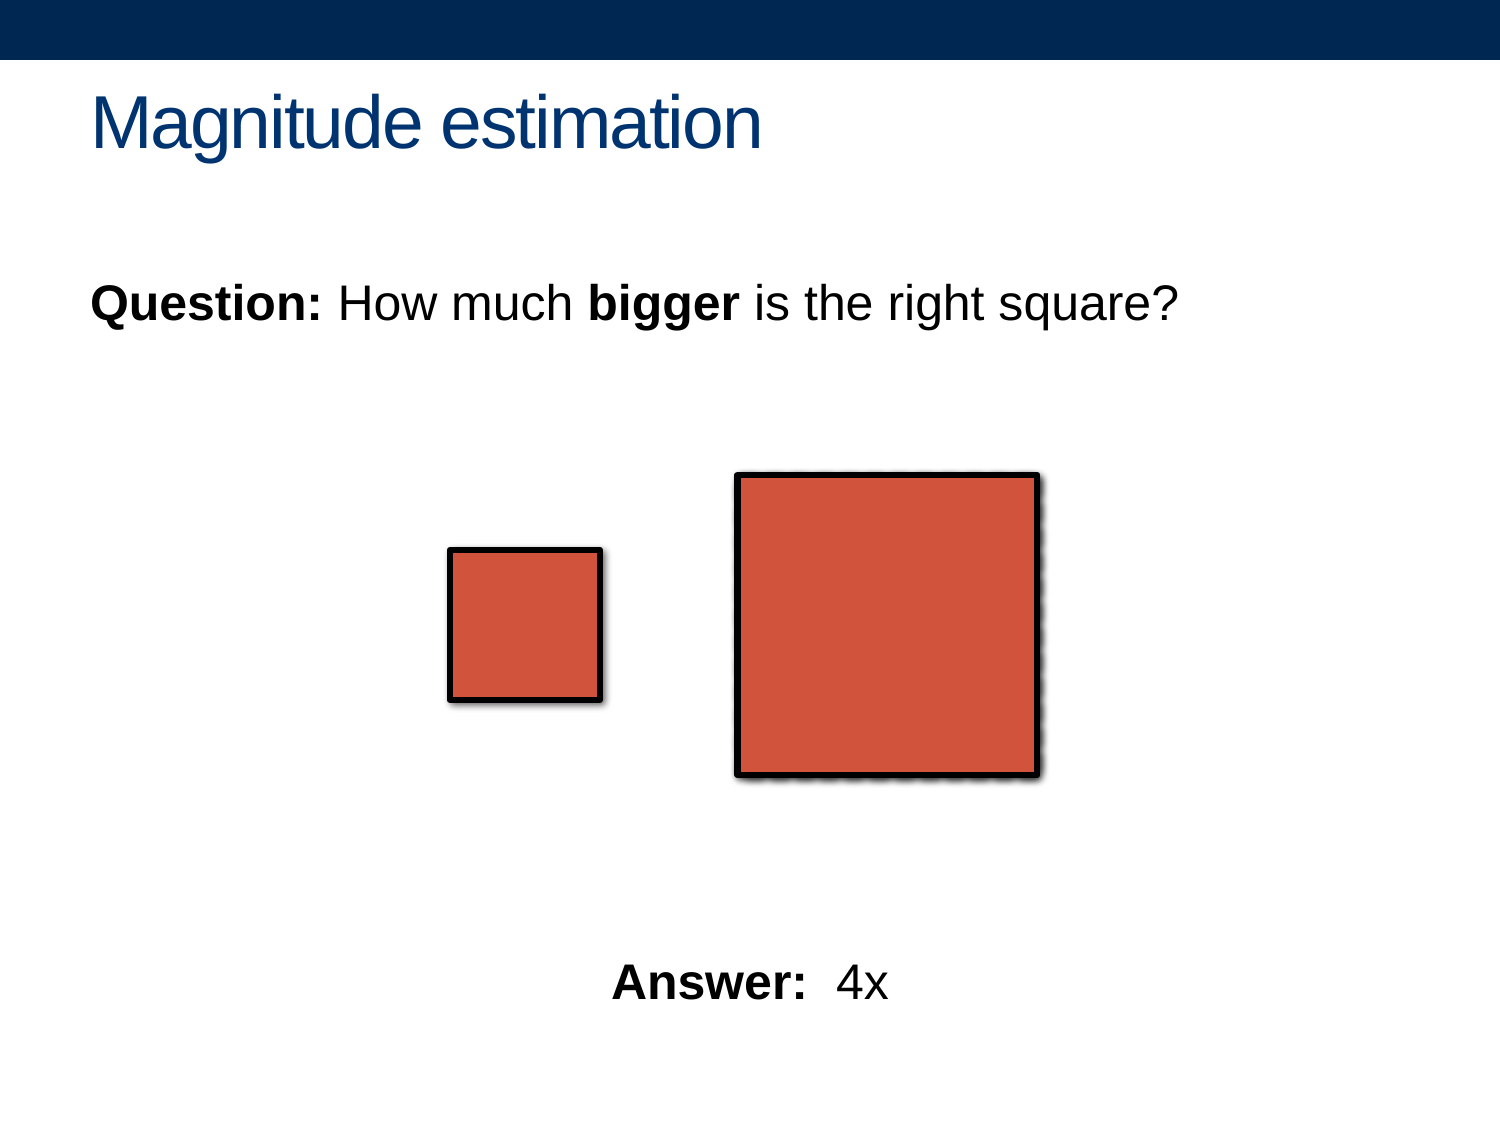

# Magnitude estimation
Question: How much bigger is the right square?

Answer:  4x